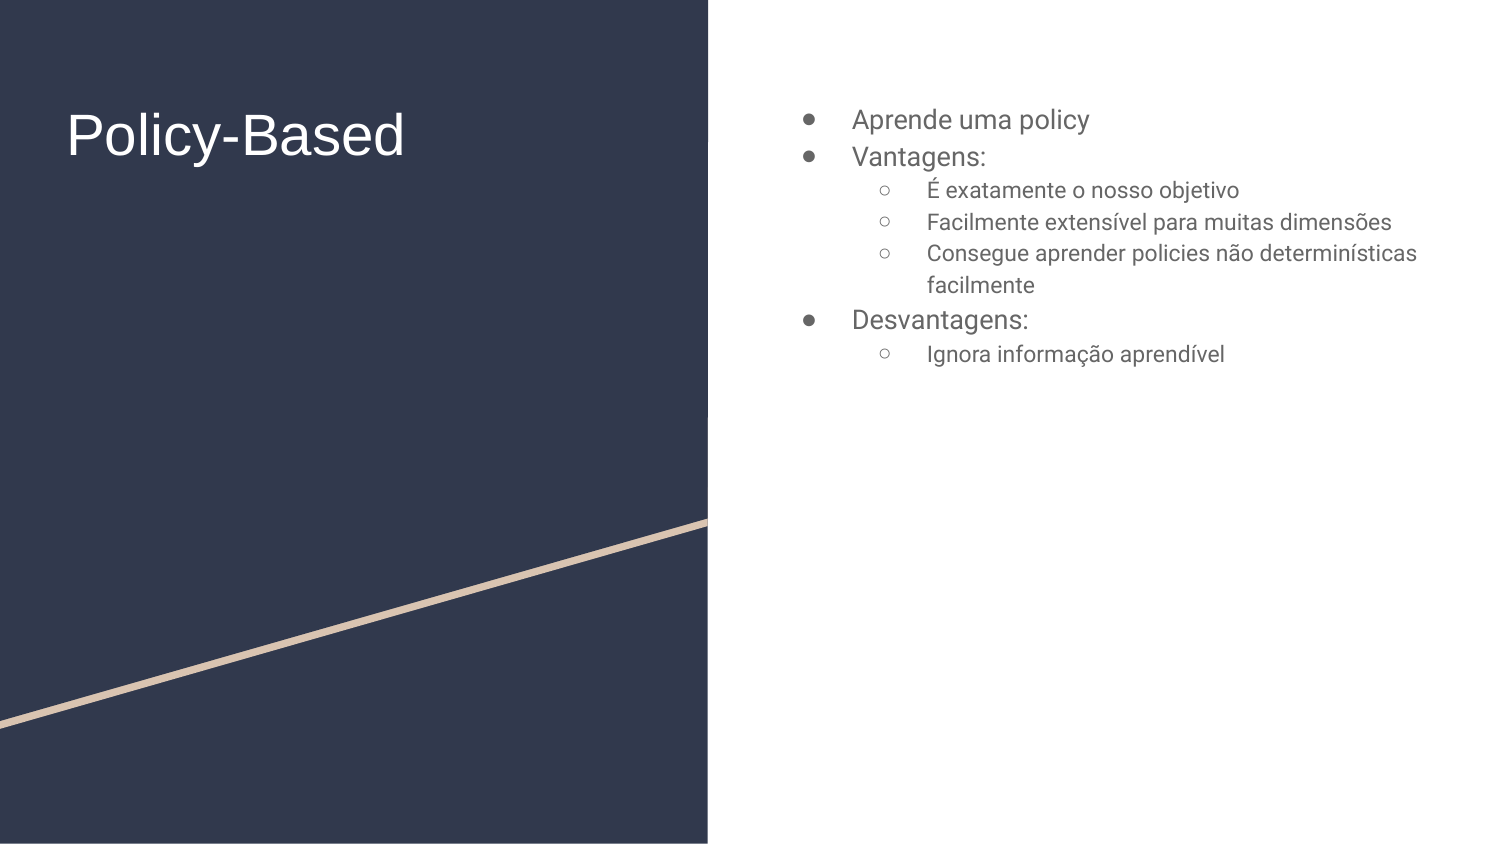

# Policy-Based
Aprende uma policy
Vantagens:
É exatamente o nosso objetivo
Facilmente extensível para muitas dimensões
Consegue aprender policies não determinísticas facilmente
Desvantagens:
Ignora informação aprendível